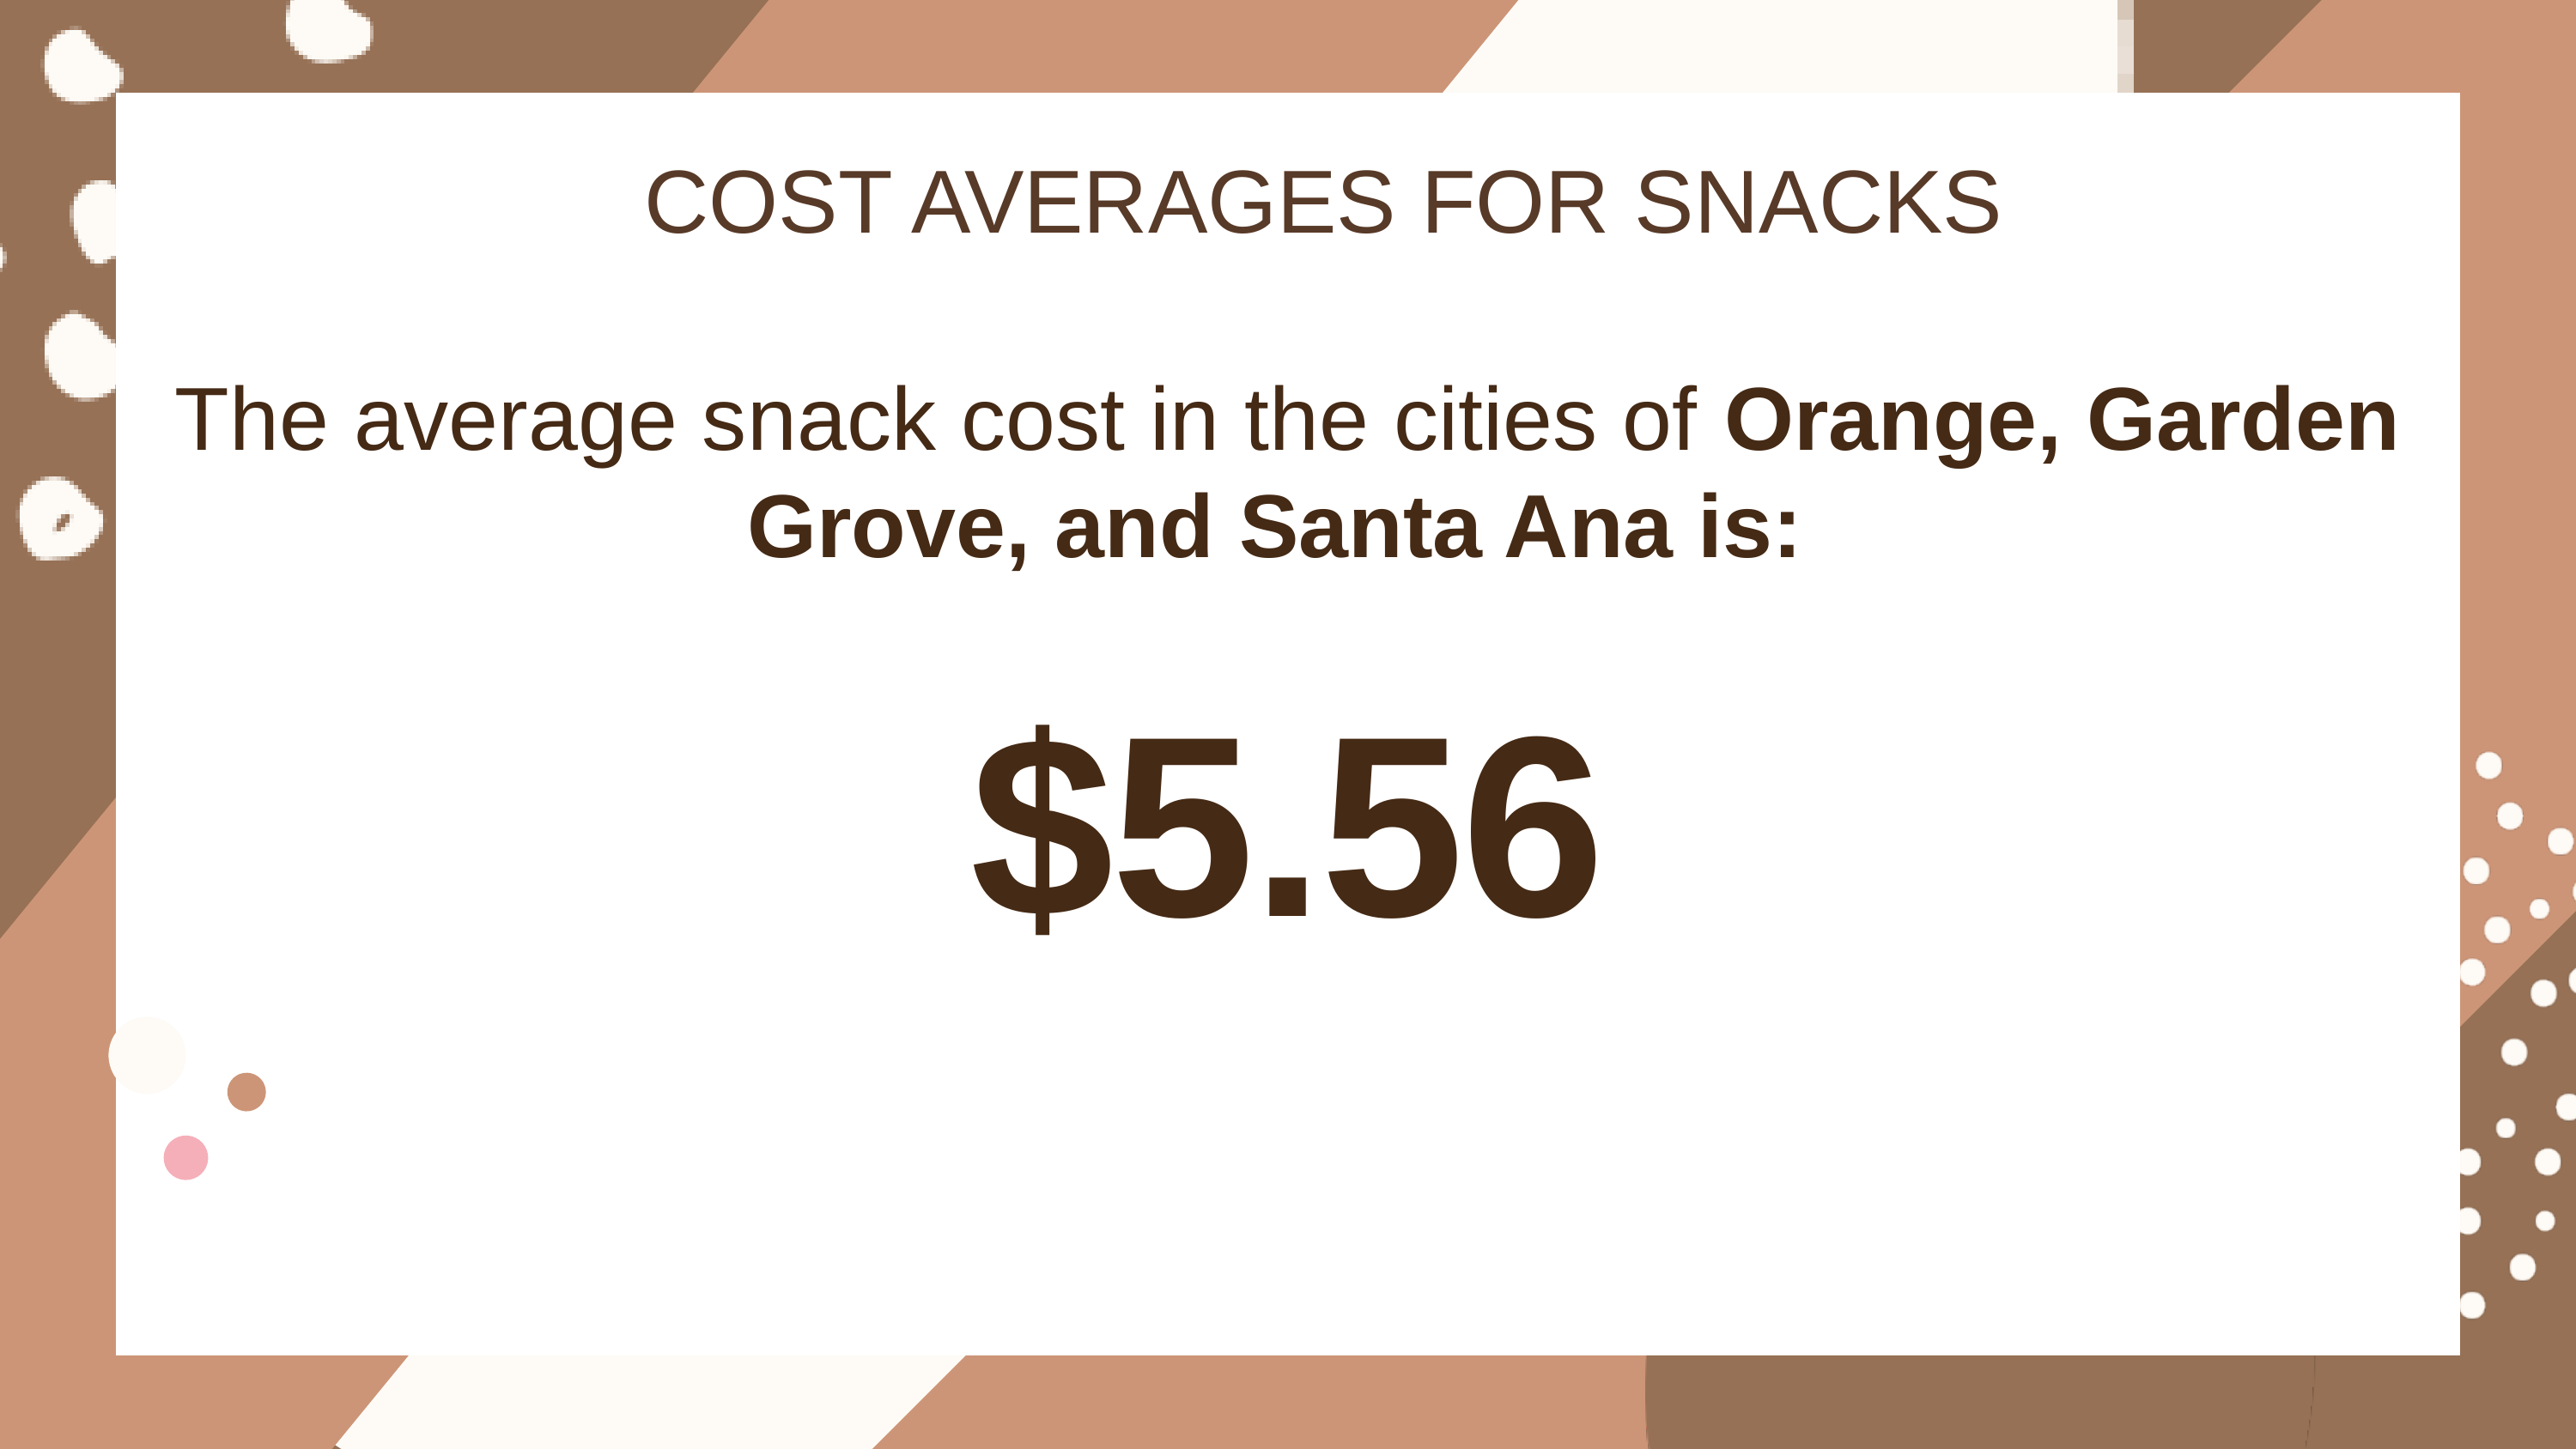

COST AVERAGES FOR SNACKS
The average snack cost in the cities of Orange, Garden Grove, and Santa Ana is:

$5.56